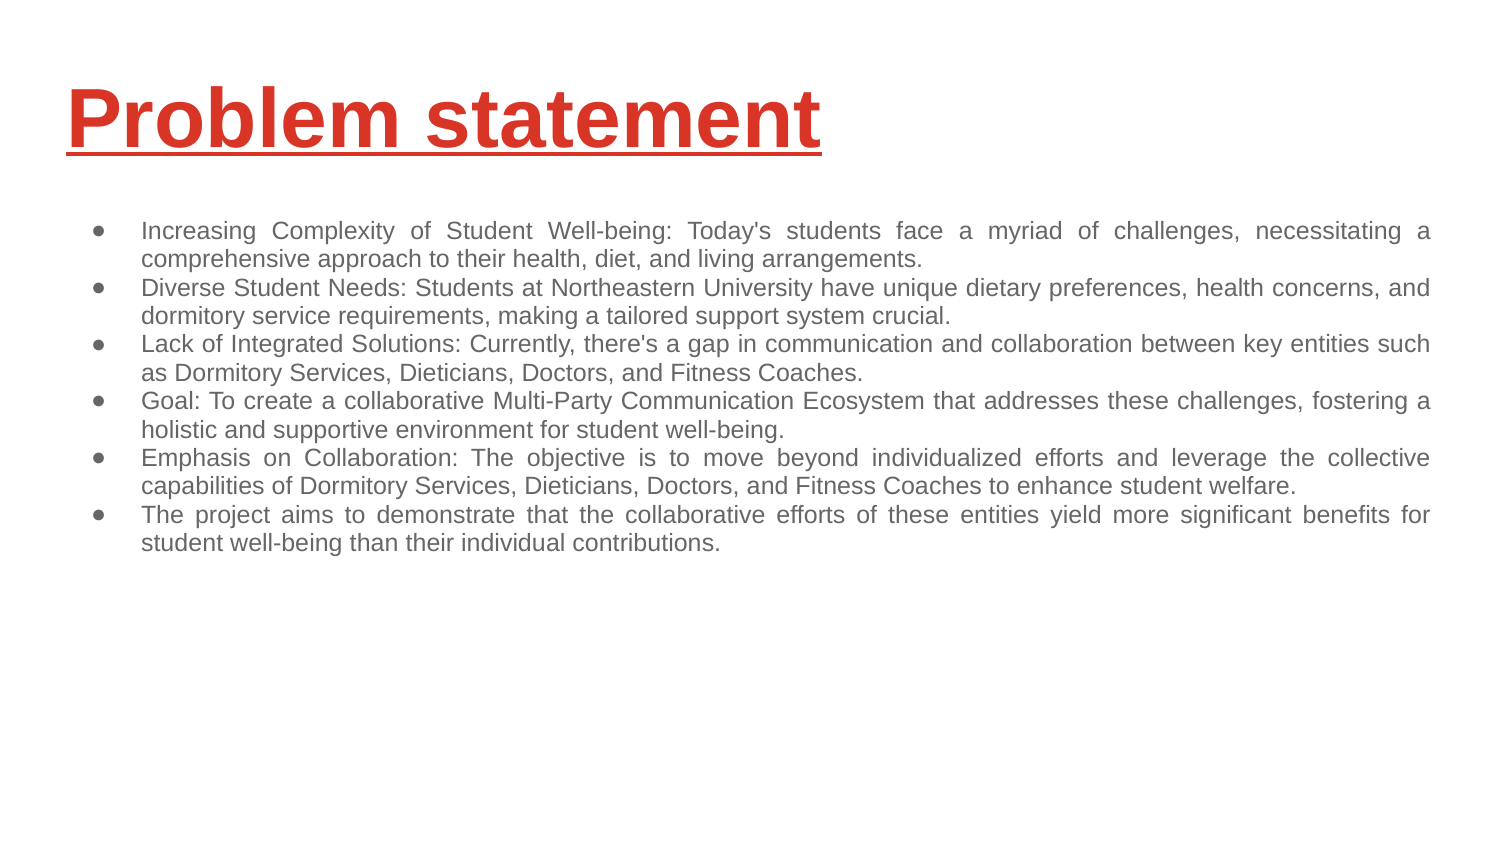

# Problem statement
Increasing Complexity of Student Well-being: Today's students face a myriad of challenges, necessitating a comprehensive approach to their health, diet, and living arrangements.
Diverse Student Needs: Students at Northeastern University have unique dietary preferences, health concerns, and dormitory service requirements, making a tailored support system crucial.
Lack of Integrated Solutions: Currently, there's a gap in communication and collaboration between key entities such as Dormitory Services, Dieticians, Doctors, and Fitness Coaches.
Goal: To create a collaborative Multi-Party Communication Ecosystem that addresses these challenges, fostering a holistic and supportive environment for student well-being.
Emphasis on Collaboration: The objective is to move beyond individualized efforts and leverage the collective capabilities of Dormitory Services, Dieticians, Doctors, and Fitness Coaches to enhance student welfare.
The project aims to demonstrate that the collaborative efforts of these entities yield more significant benefits for student well-being than their individual contributions.